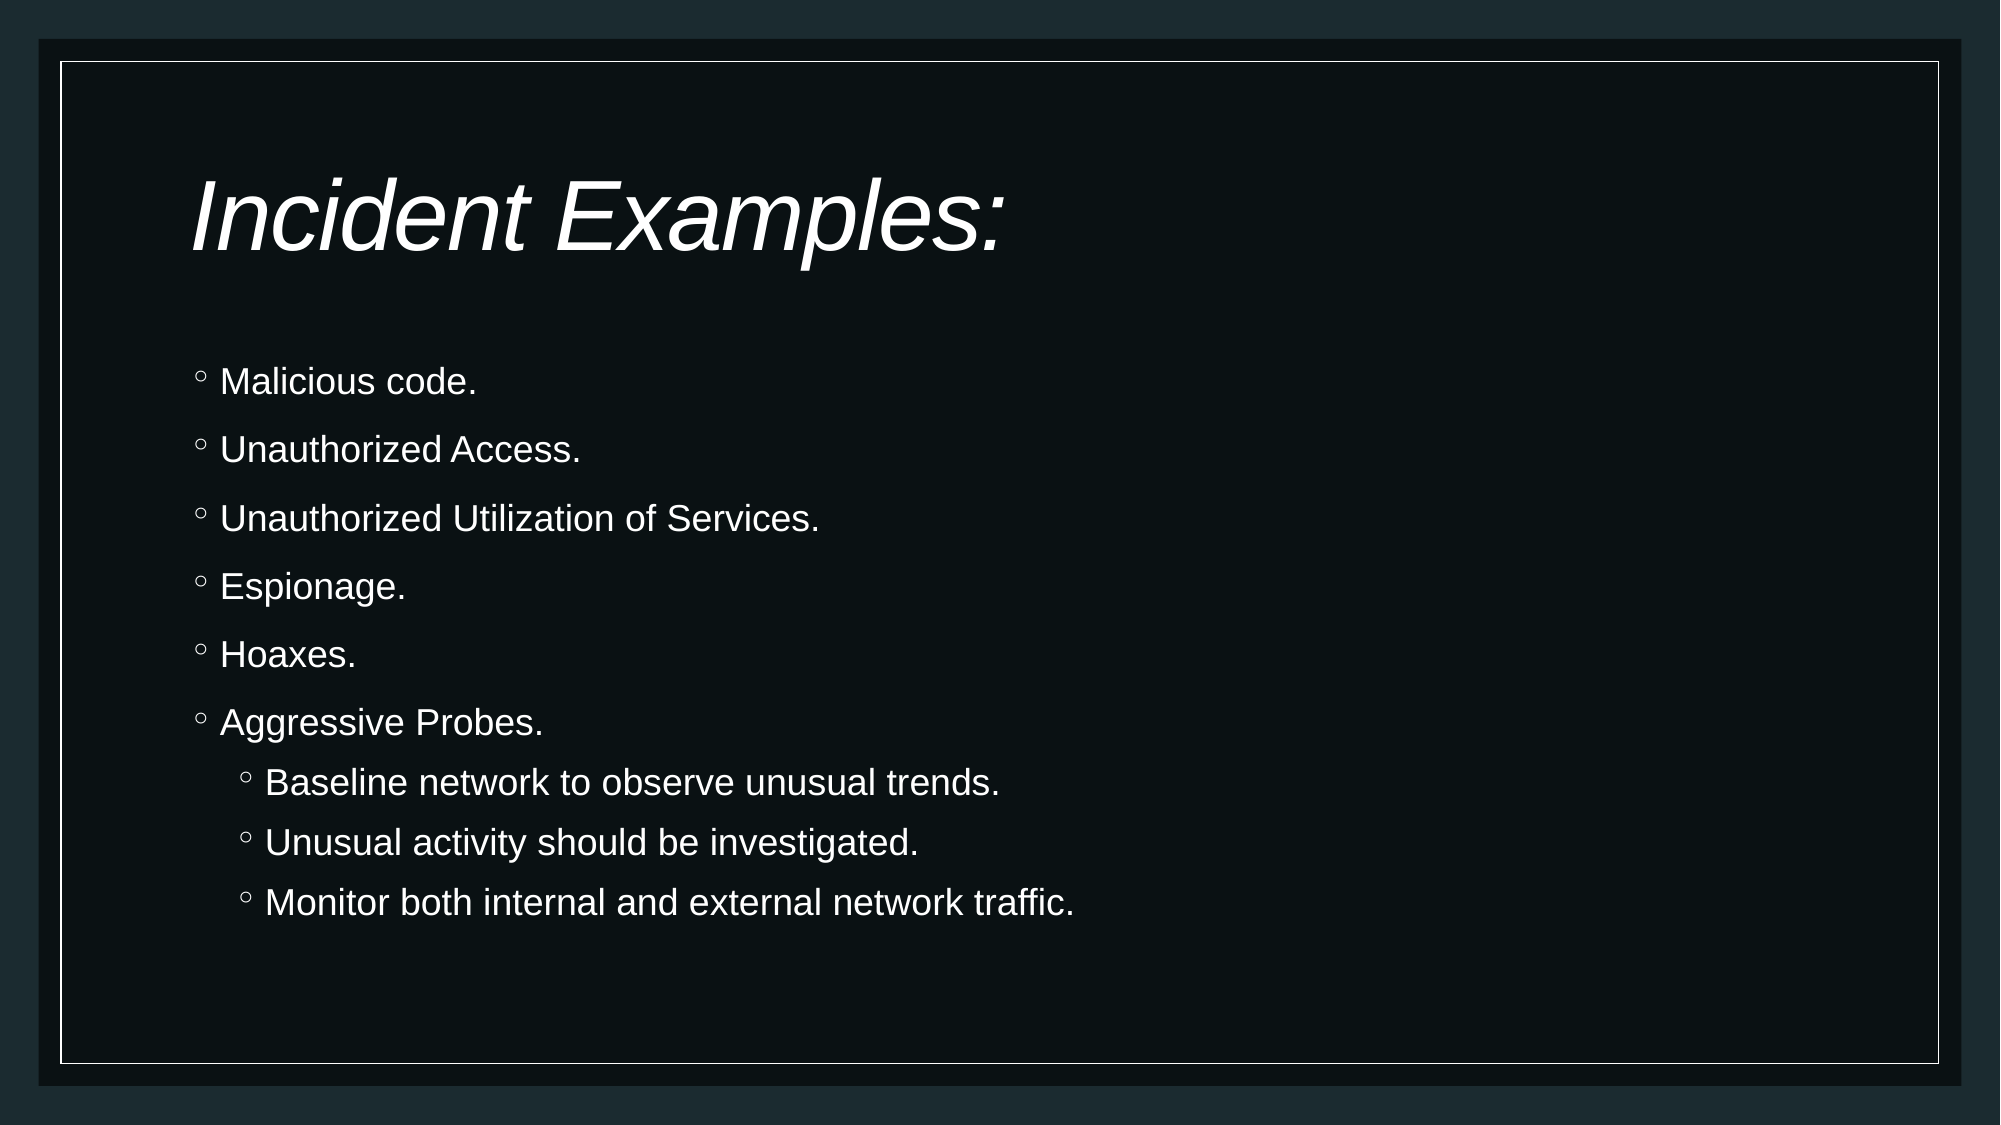

# Incident Examples:
Malicious code.
Unauthorized Access.
Unauthorized Utilization of Services.
Espionage.
Hoaxes.
Aggressive Probes.
Baseline network to observe unusual trends.
Unusual activity should be investigated.
Monitor both internal and external network traffic.